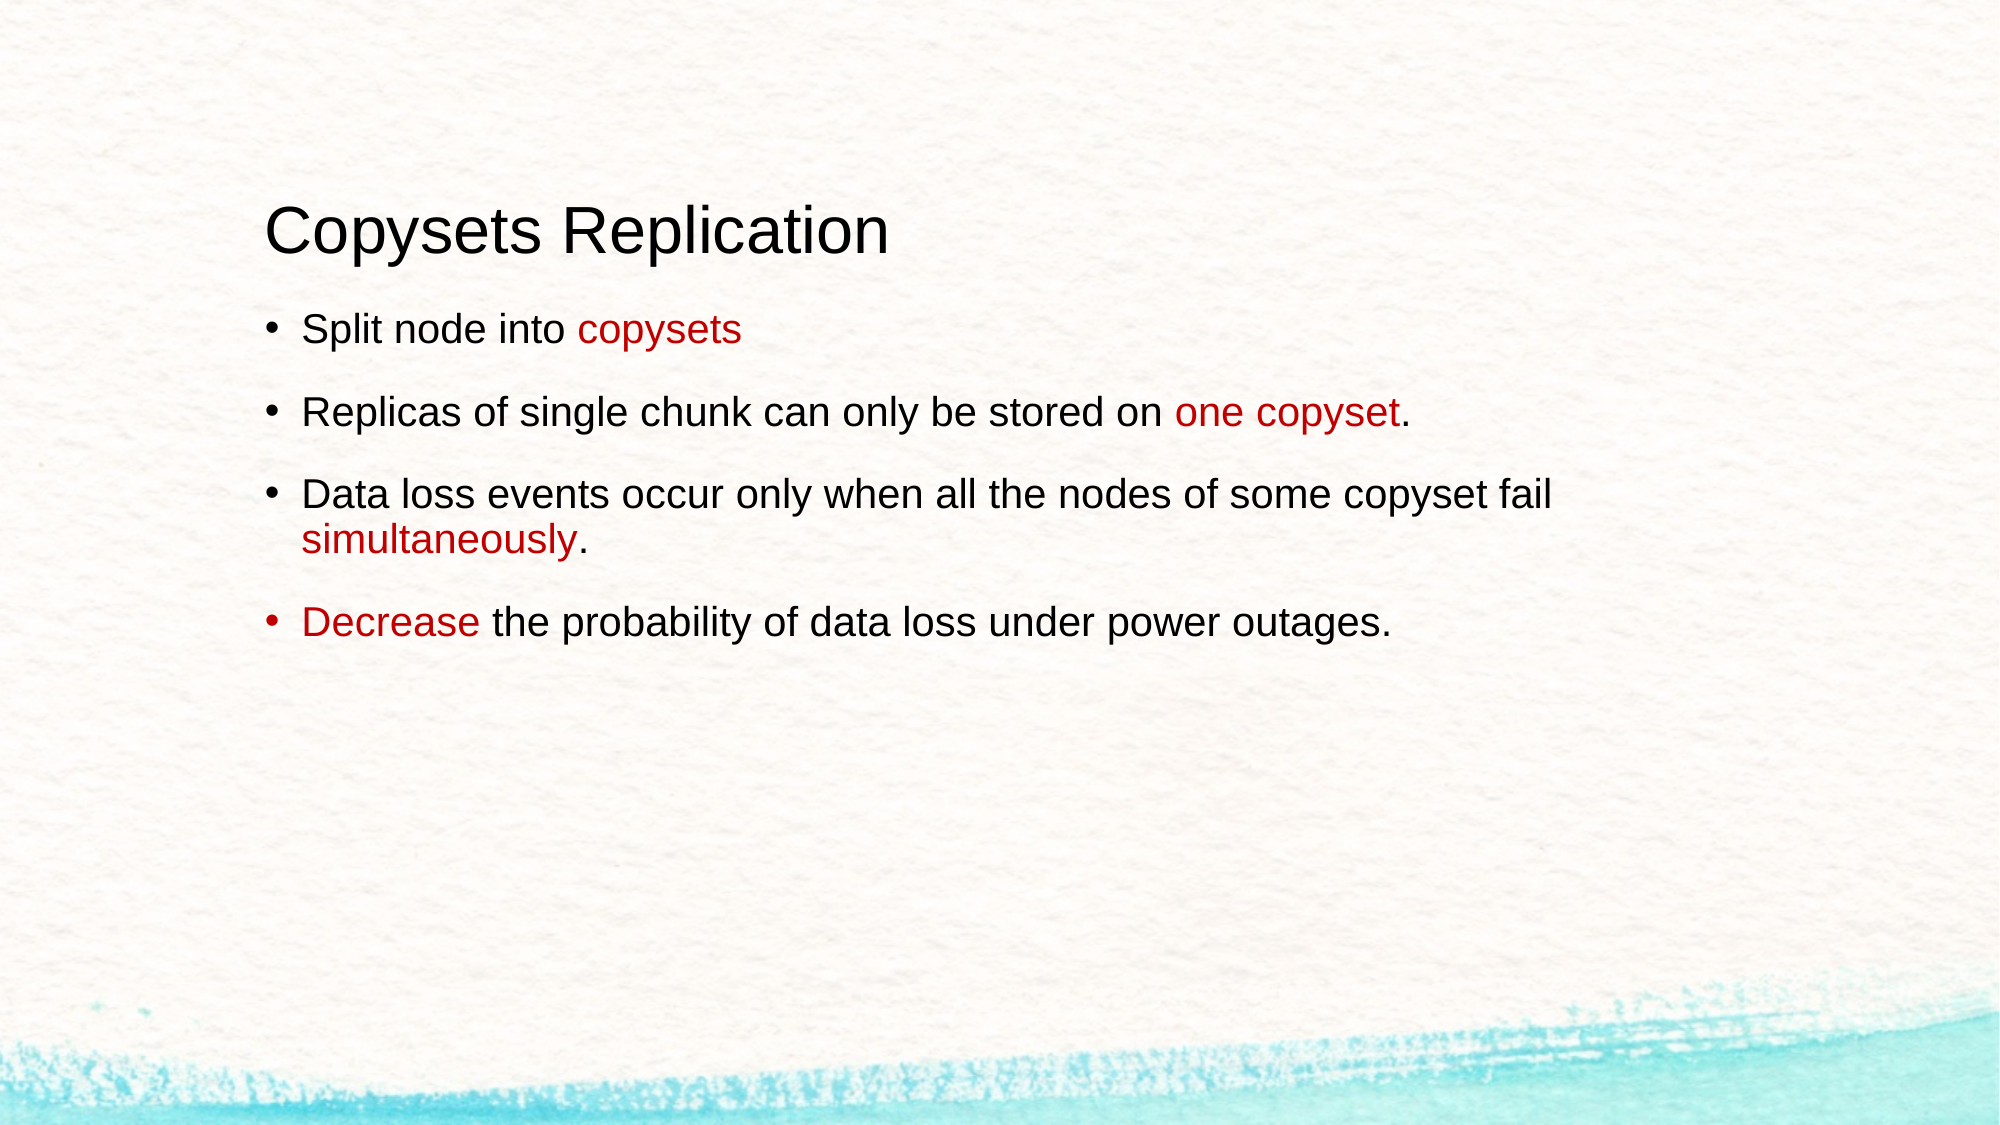

# Copysets Replication
Split node into copysets
Replicas of single chunk can only be stored on one copyset.
Data loss events occur only when all the nodes of some copyset fail simultaneously.
Decrease the probability of data loss under power outages.